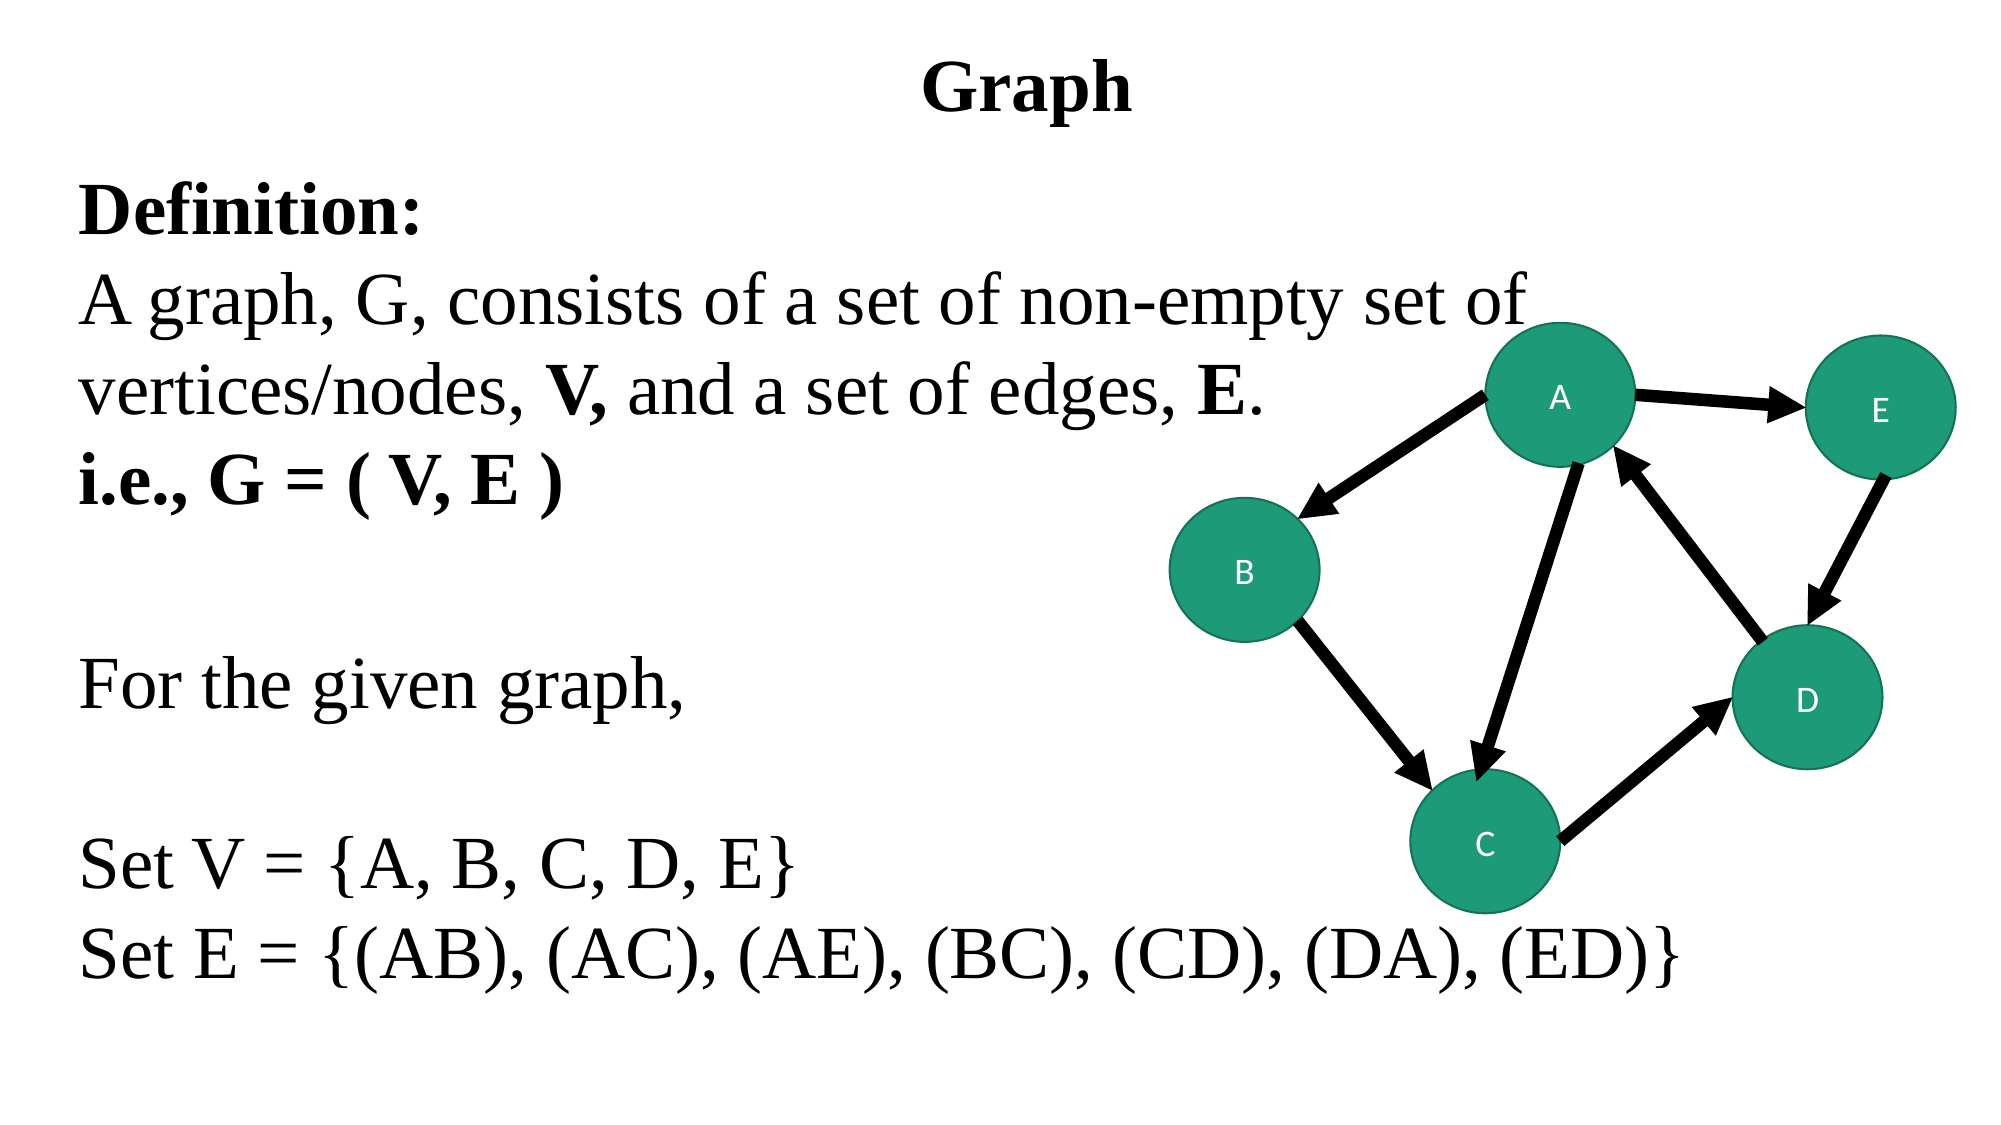

Graph
Definition:
A graph, G, consists of a set of non-empty set of vertices/nodes, V, and a set of edges, E.
i.e., G = ( V, E )
A
E
B
D
C

For the given graph,

Set V = {A, B, C, D, E}
Set E = {(AB), (AC), (AE), (BC), (CD), (DA), (ED)}